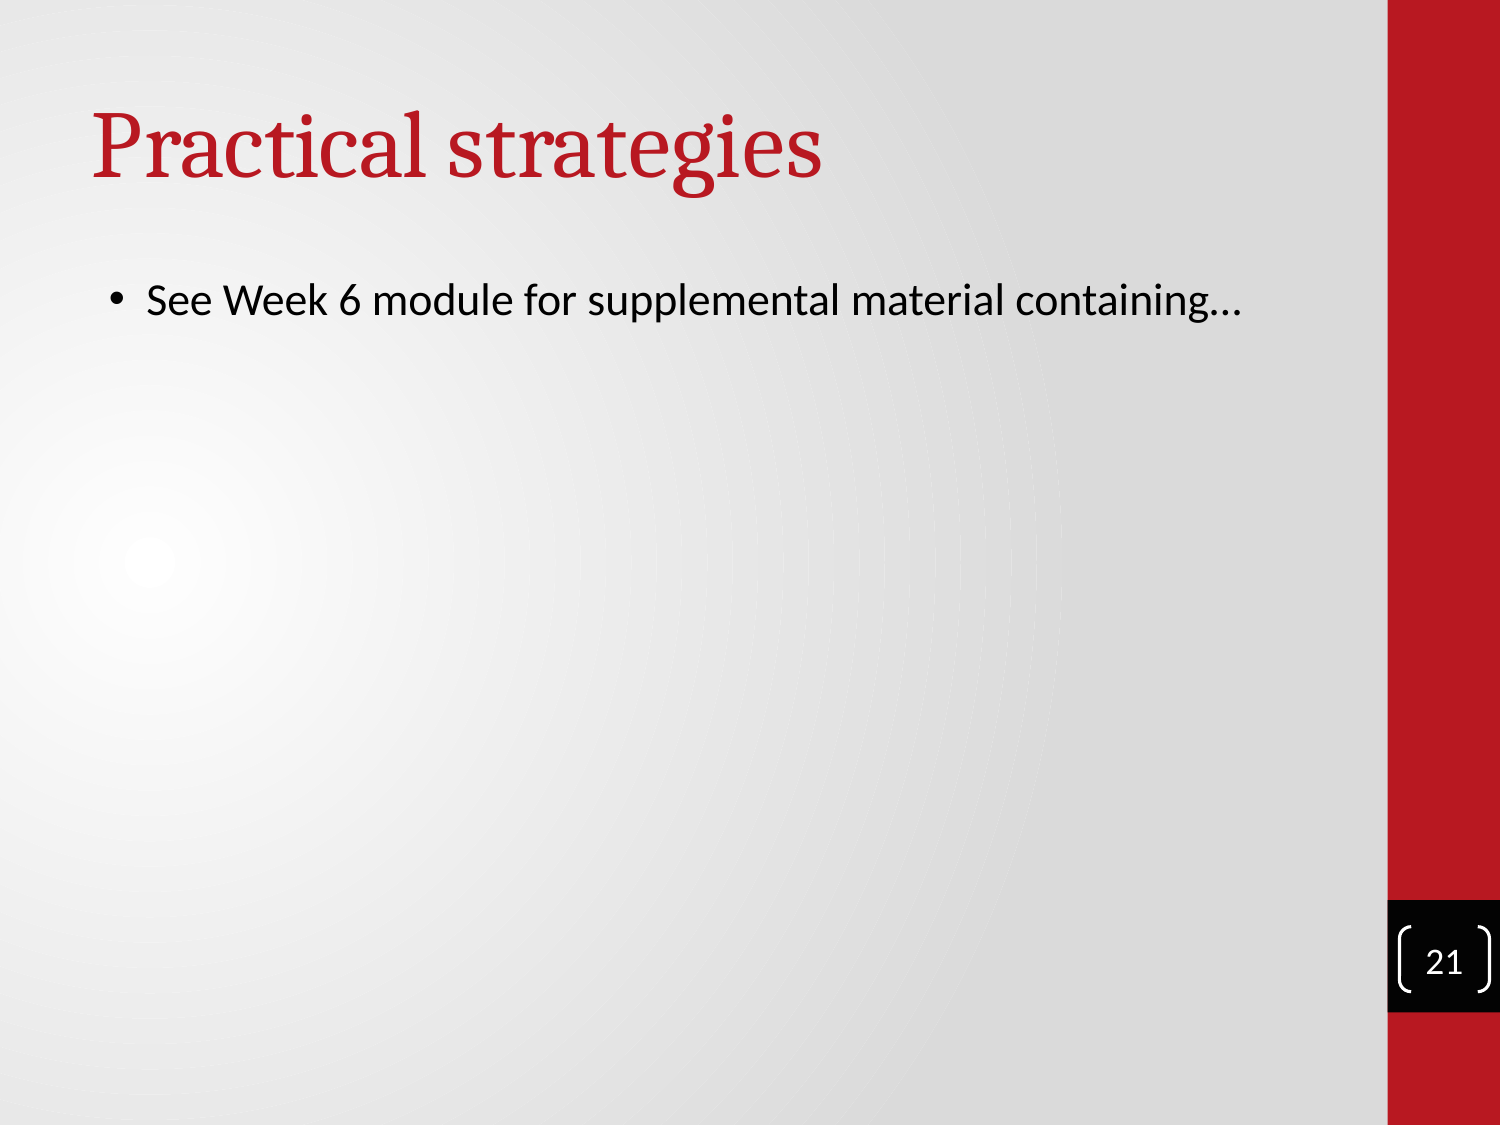

# Practical strategies
See Week 6 module for supplemental material containing…

21